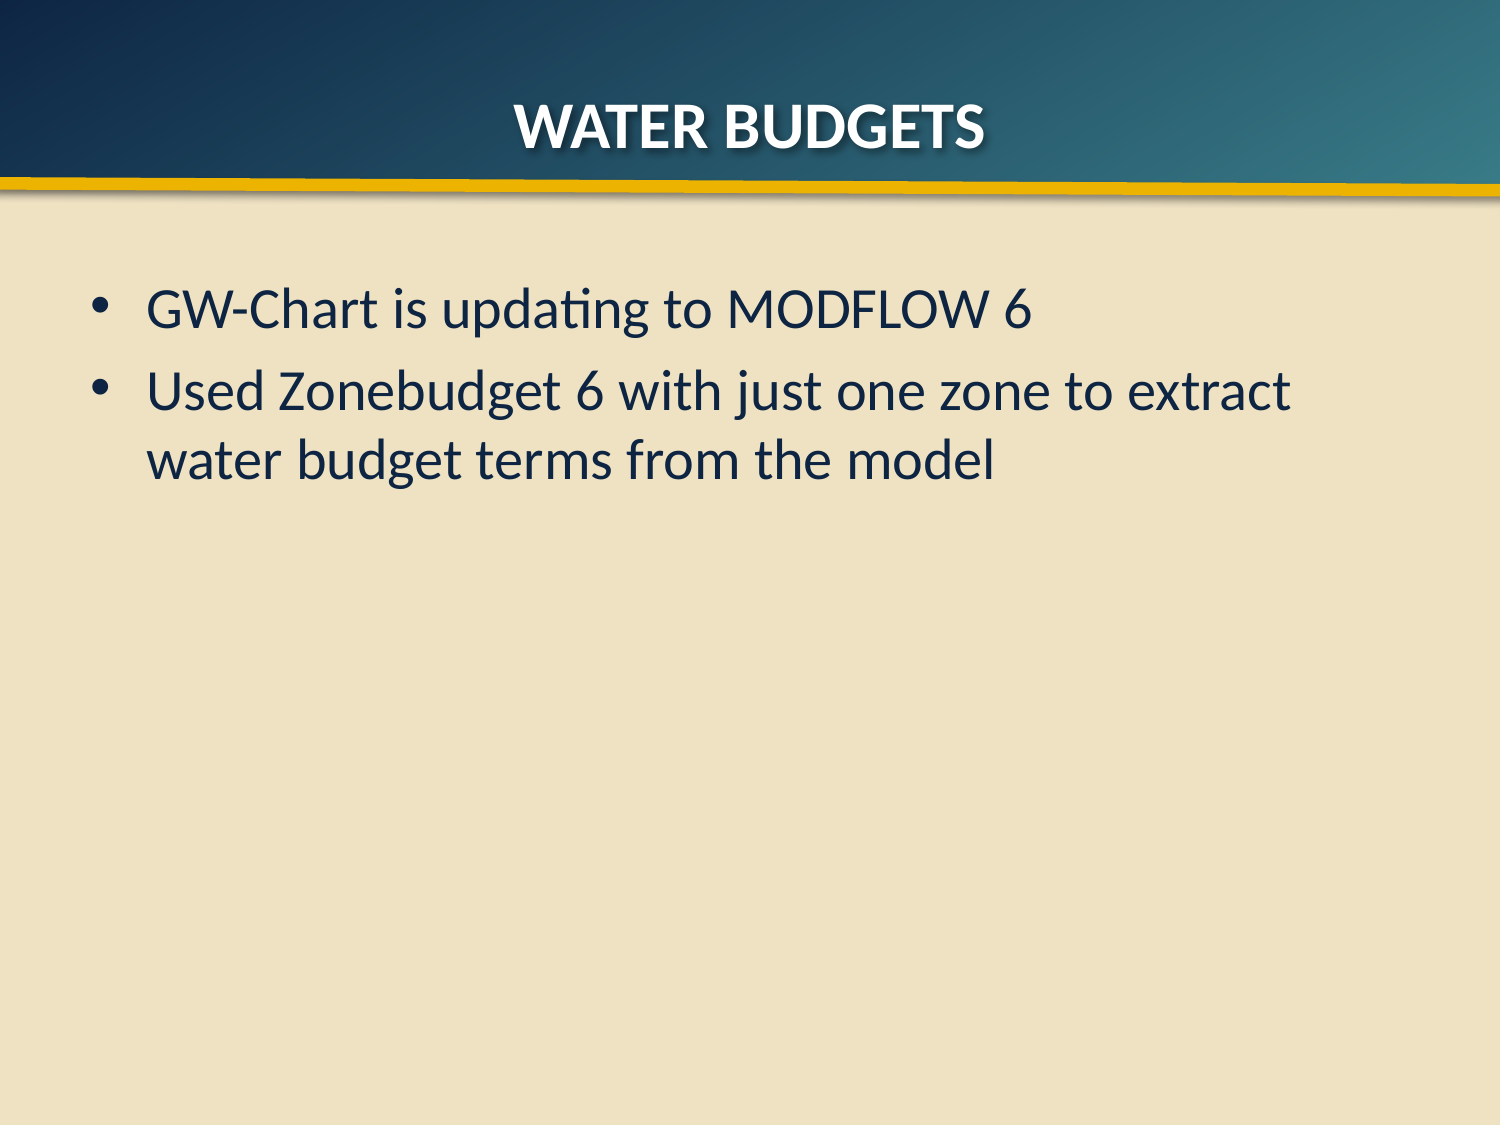

# Water budgets
GW-Chart is updating to MODFLOW 6
Used Zonebudget 6 with just one zone to extract water budget terms from the model